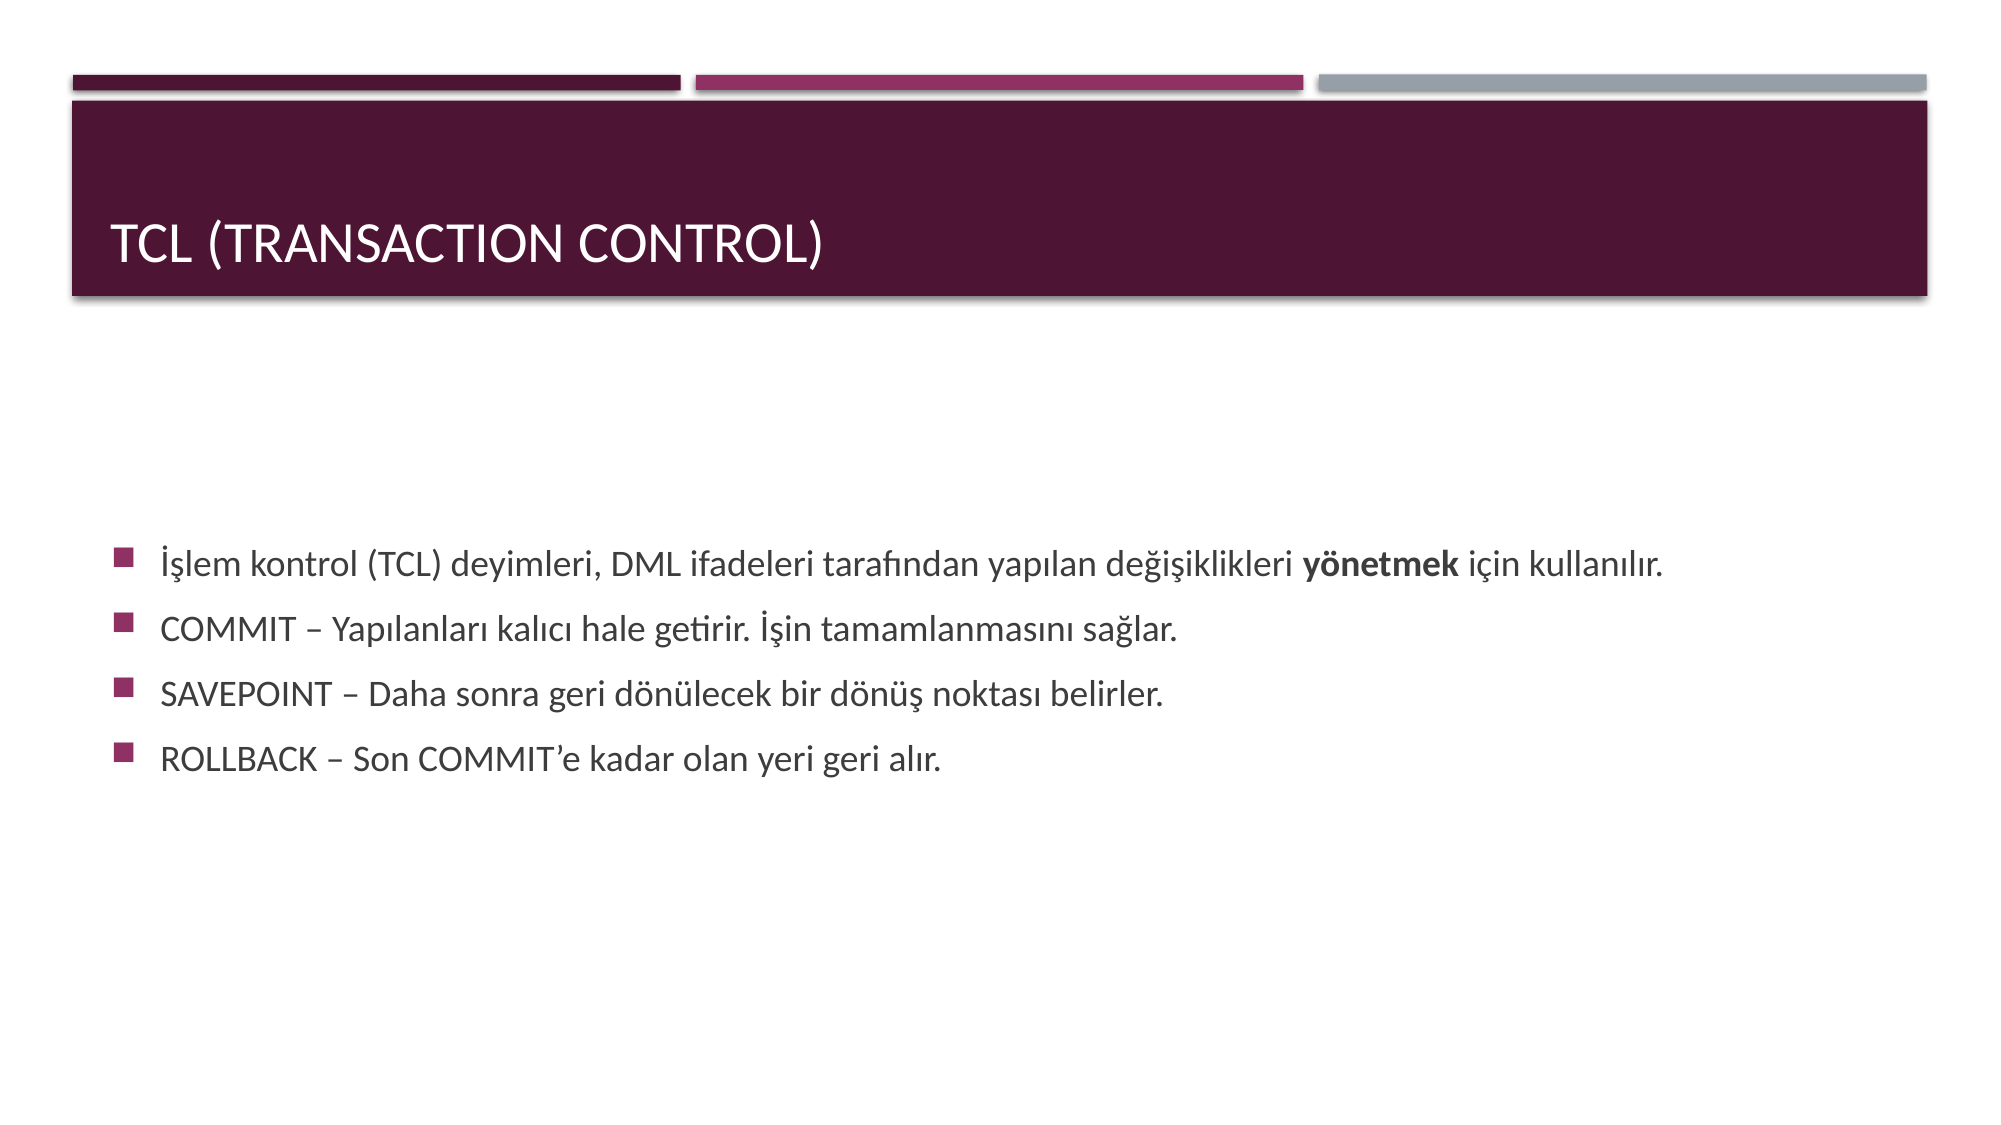

# TCL (Transactıon control)
İşlem kontrol (TCL) deyimleri, DML ifadeleri tarafından yapılan değişiklikleri yönetmek için kullanılır.
COMMIT – Yapılanları kalıcı hale getirir. İşin tamamlanmasını sağlar.
SAVEPOINT – Daha sonra geri dönülecek bir dönüş noktası belirler.
ROLLBACK – Son COMMIT’e kadar olan yeri geri alır.